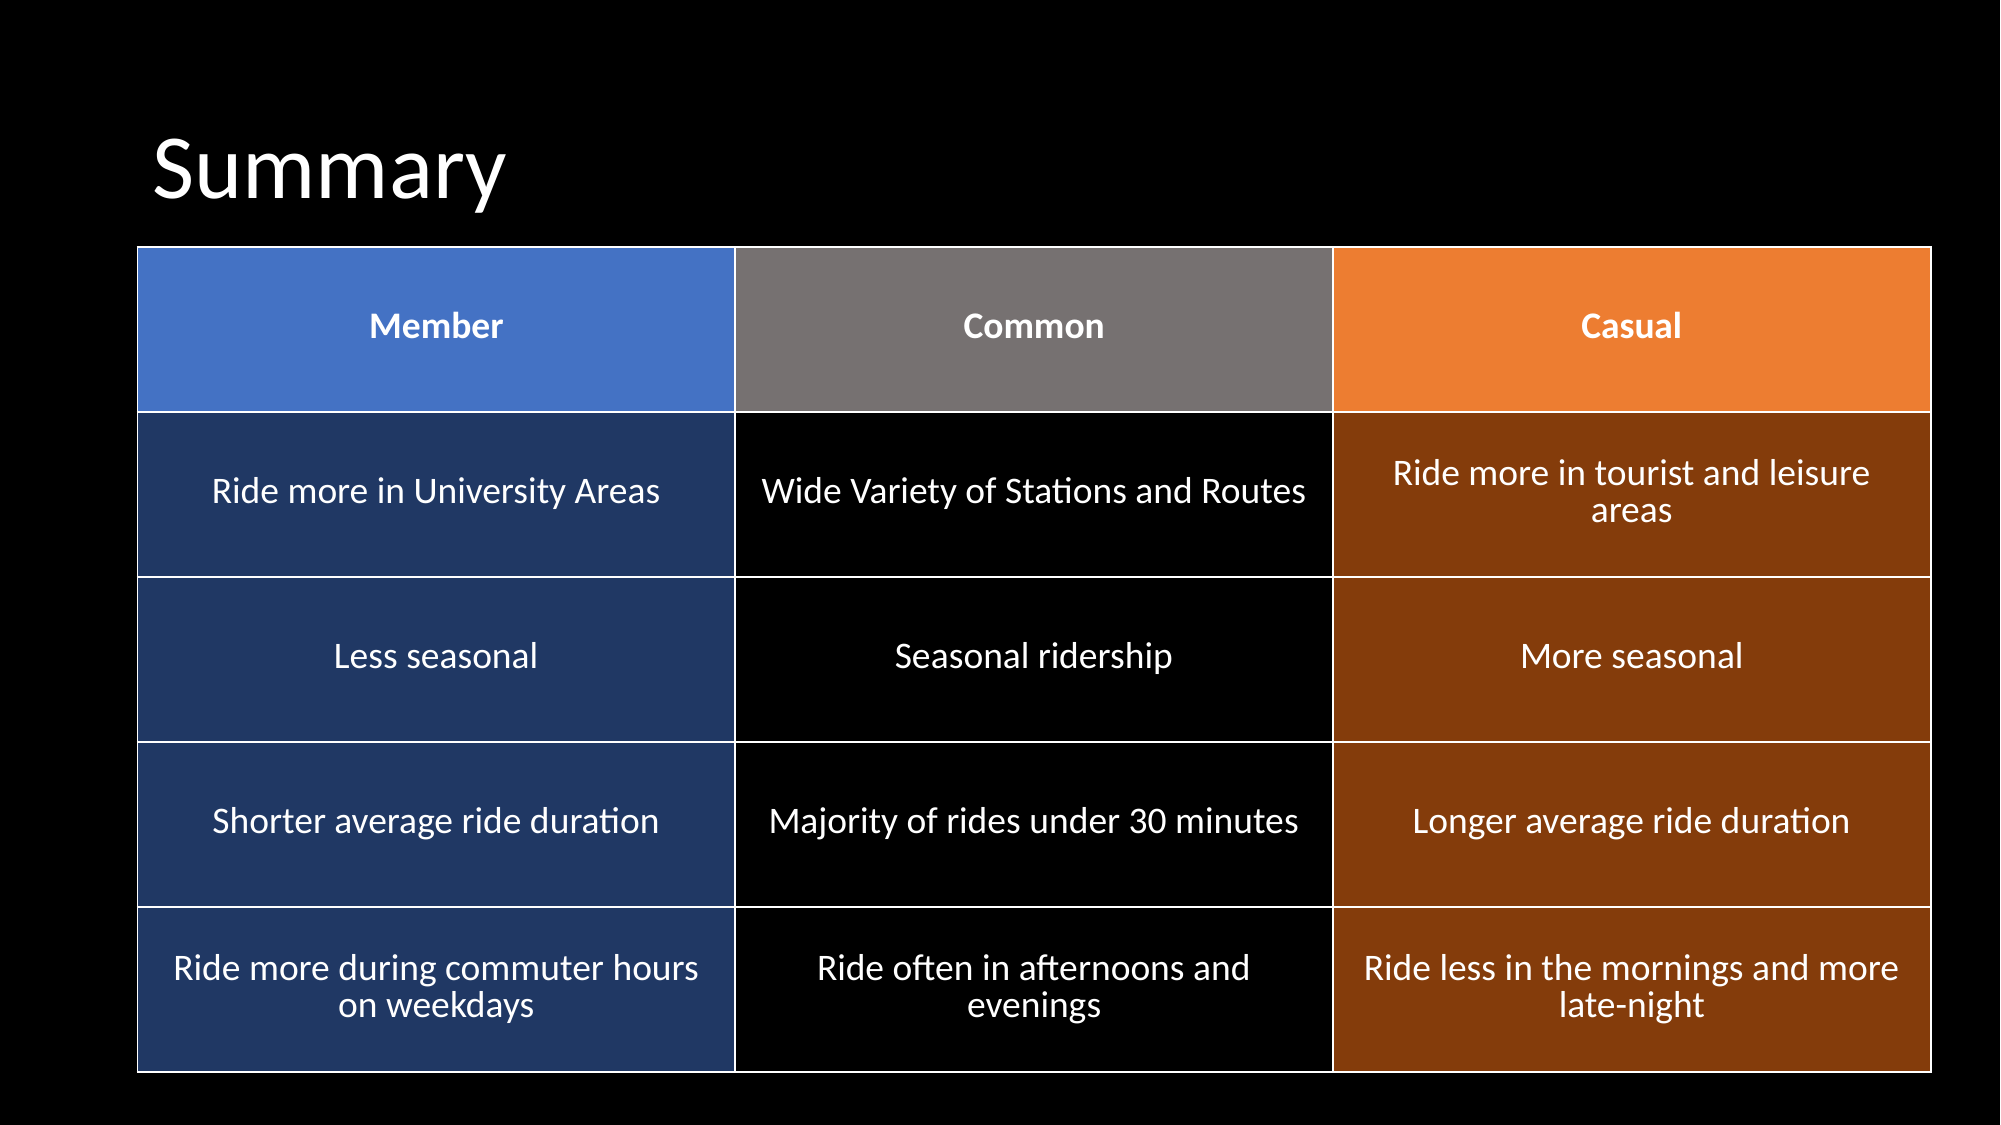

# Summary
| Member | Common | Casual |
| --- | --- | --- |
| Ride more in University Areas | Wide Variety of Stations and Routes | Ride more in tourist and leisure areas |
| Less seasonal | Seasonal ridership | More seasonal |
| Shorter average ride duration | Majority of rides under 30 minutes | Longer average ride duration |
| Ride more during commuter hours on weekdays | Ride often in afternoons and evenings | Ride less in the mornings and more late-night |